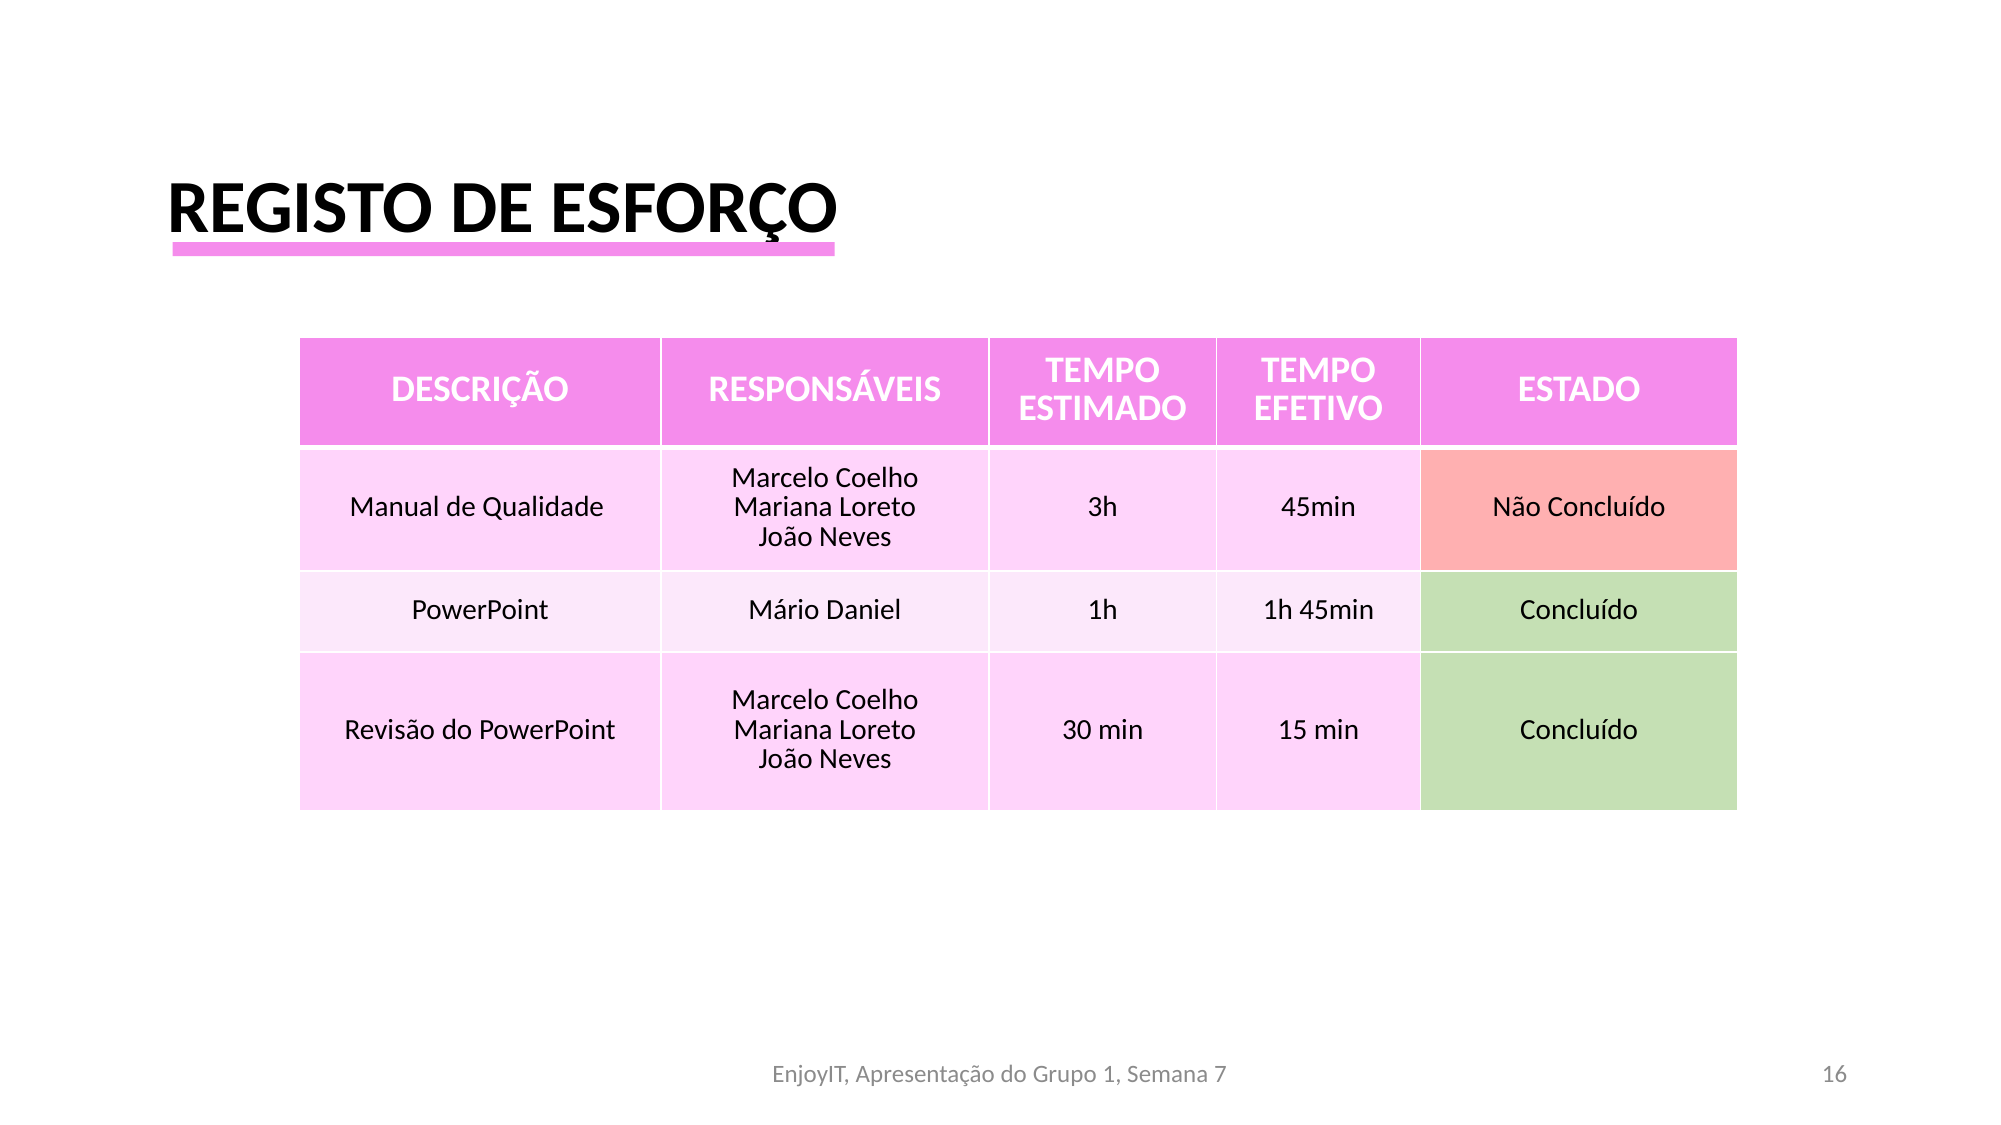

REGISTO DE ESFORÇO

| DESCRIÇÃO | RESPONSÁVEIS | TEMPO ESTIMADO | TEMPO EFETIVO | ESTADO |
| --- | --- | --- | --- | --- |
| Manual de Qualidade | Marcelo Coelho Mariana Loreto João Neves | 3h | 45min | Não Concluído |
| PowerPoint | Mário Daniel | 1h | 1h 45min | Concluído |
| Revisão do PowerPoint | Marcelo Coelho Mariana Loreto João Neves | 30 min | 15 min | Concluído |
EnjoyIT, Apresentação do Grupo 1, Semana 7​
16